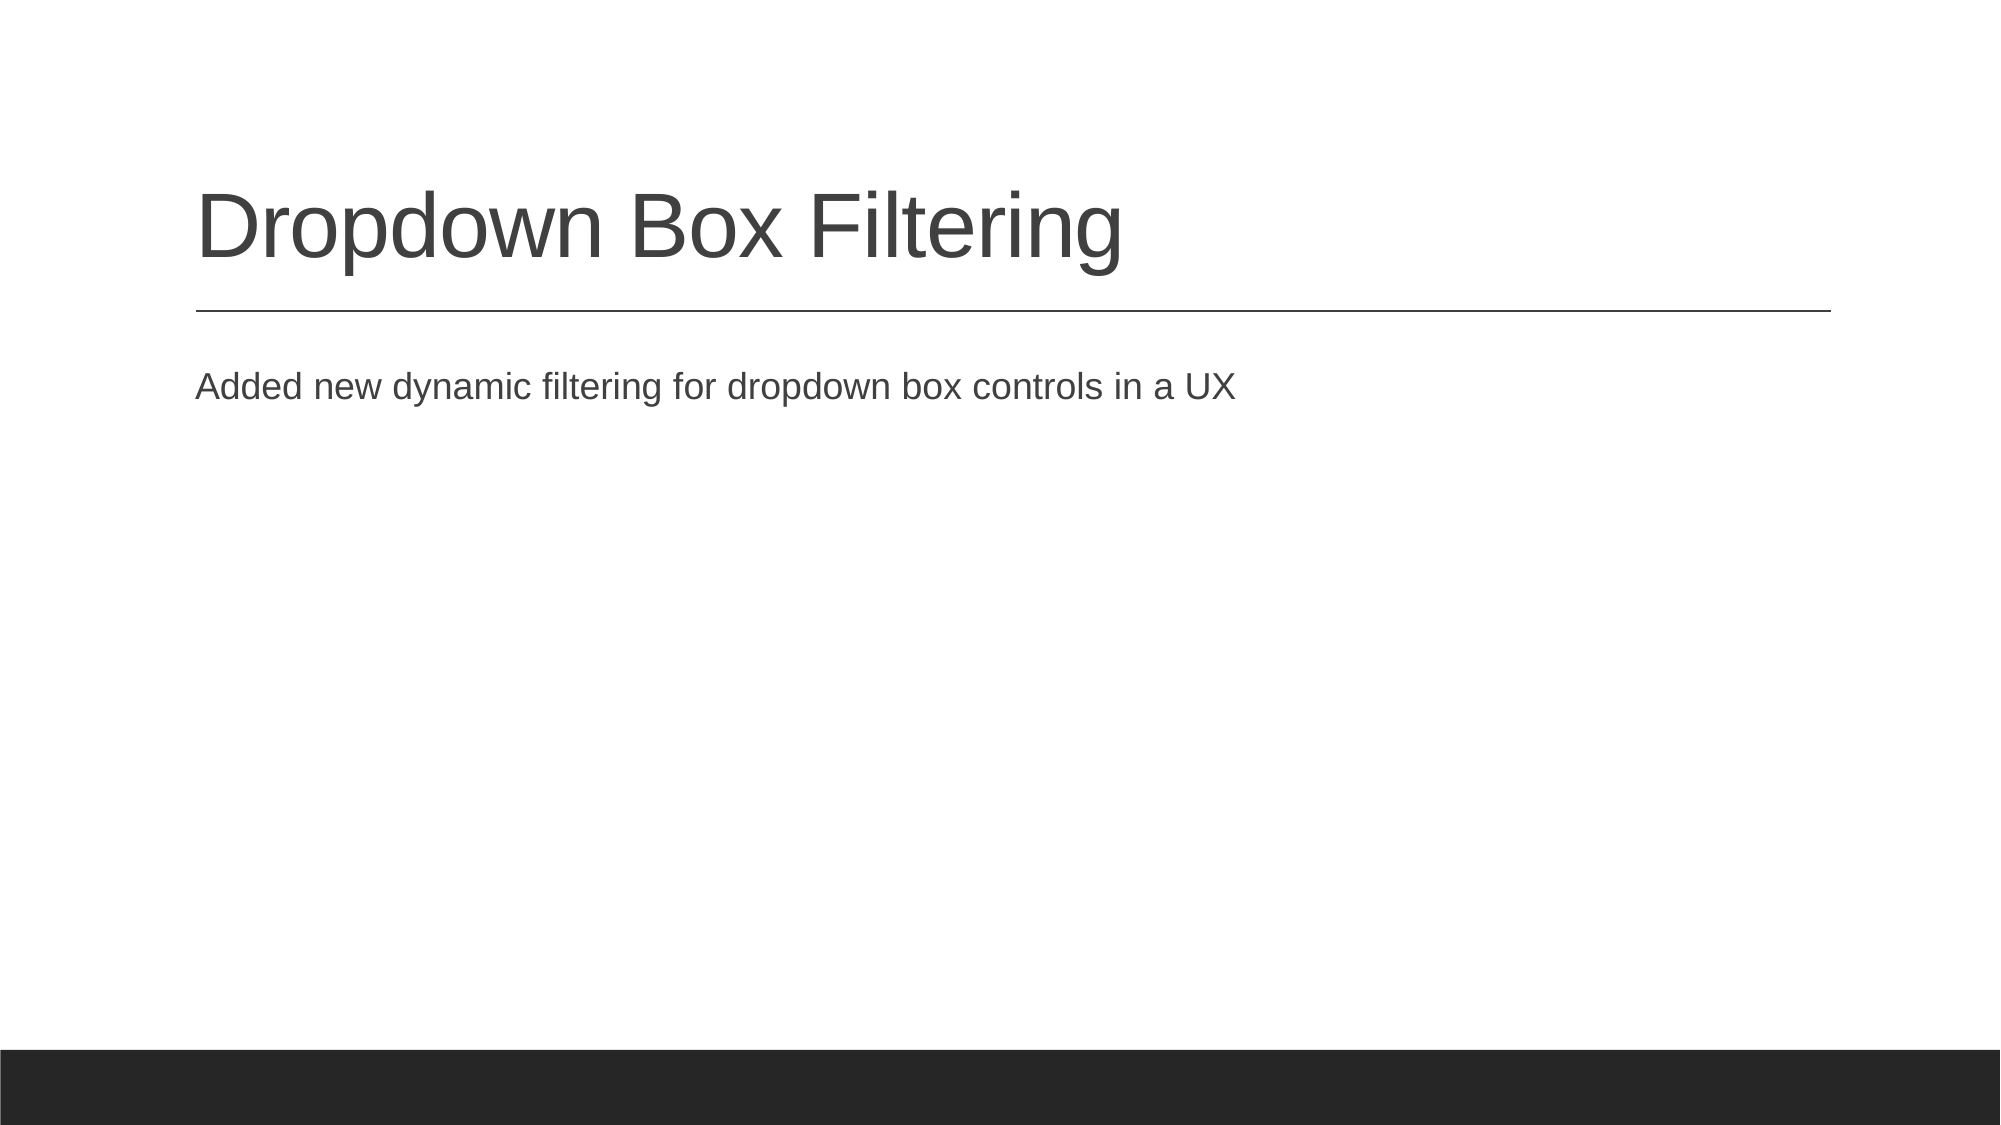

# Dropdown Box Filtering
Added new dynamic filtering for dropdown box controls in a UX